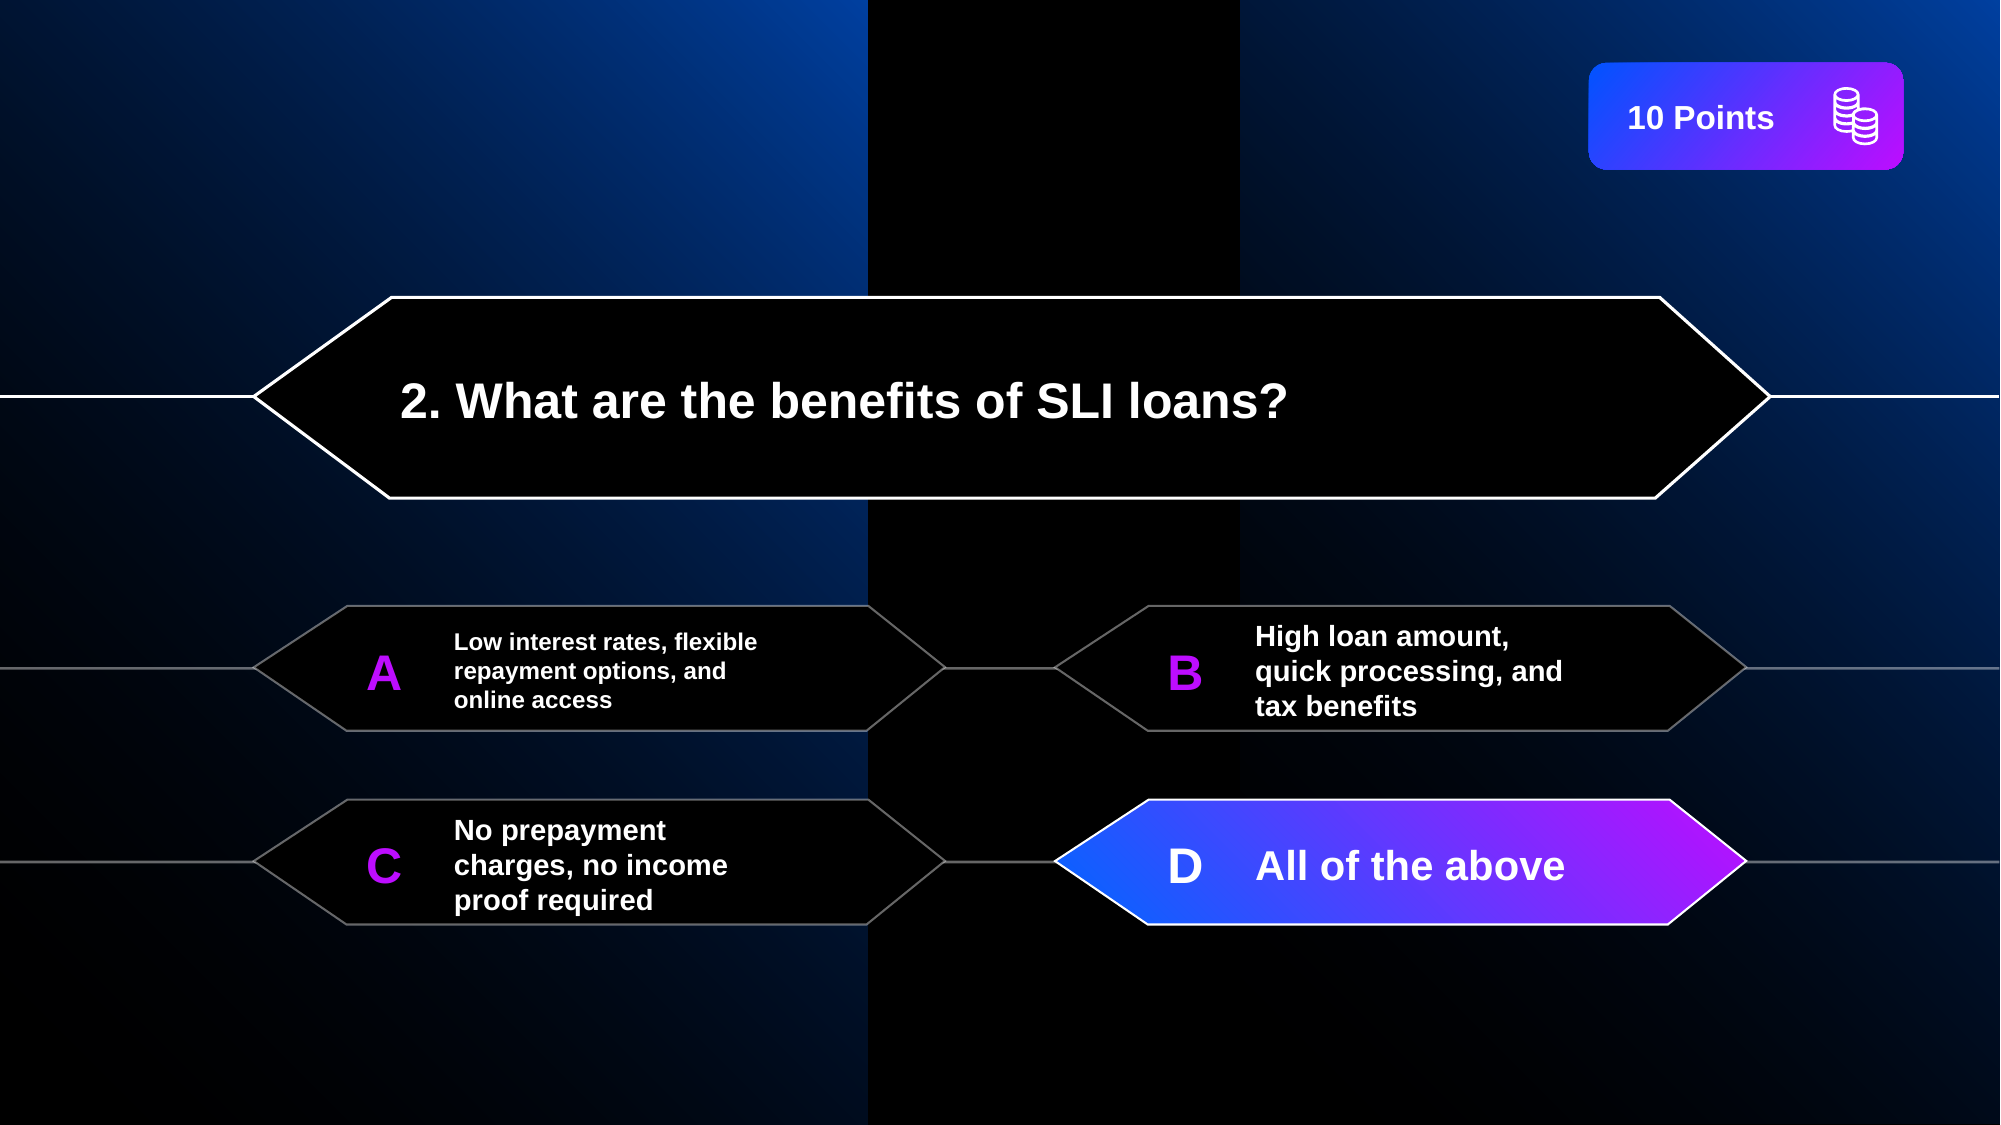

10 Points

2. What are the benefits of SLI loans?

A
Low interest rates, flexible repayment options, and online access
B
High loan amount, quick processing, and tax benefits

C
No prepayment charges, no income proof required
D
All of the above